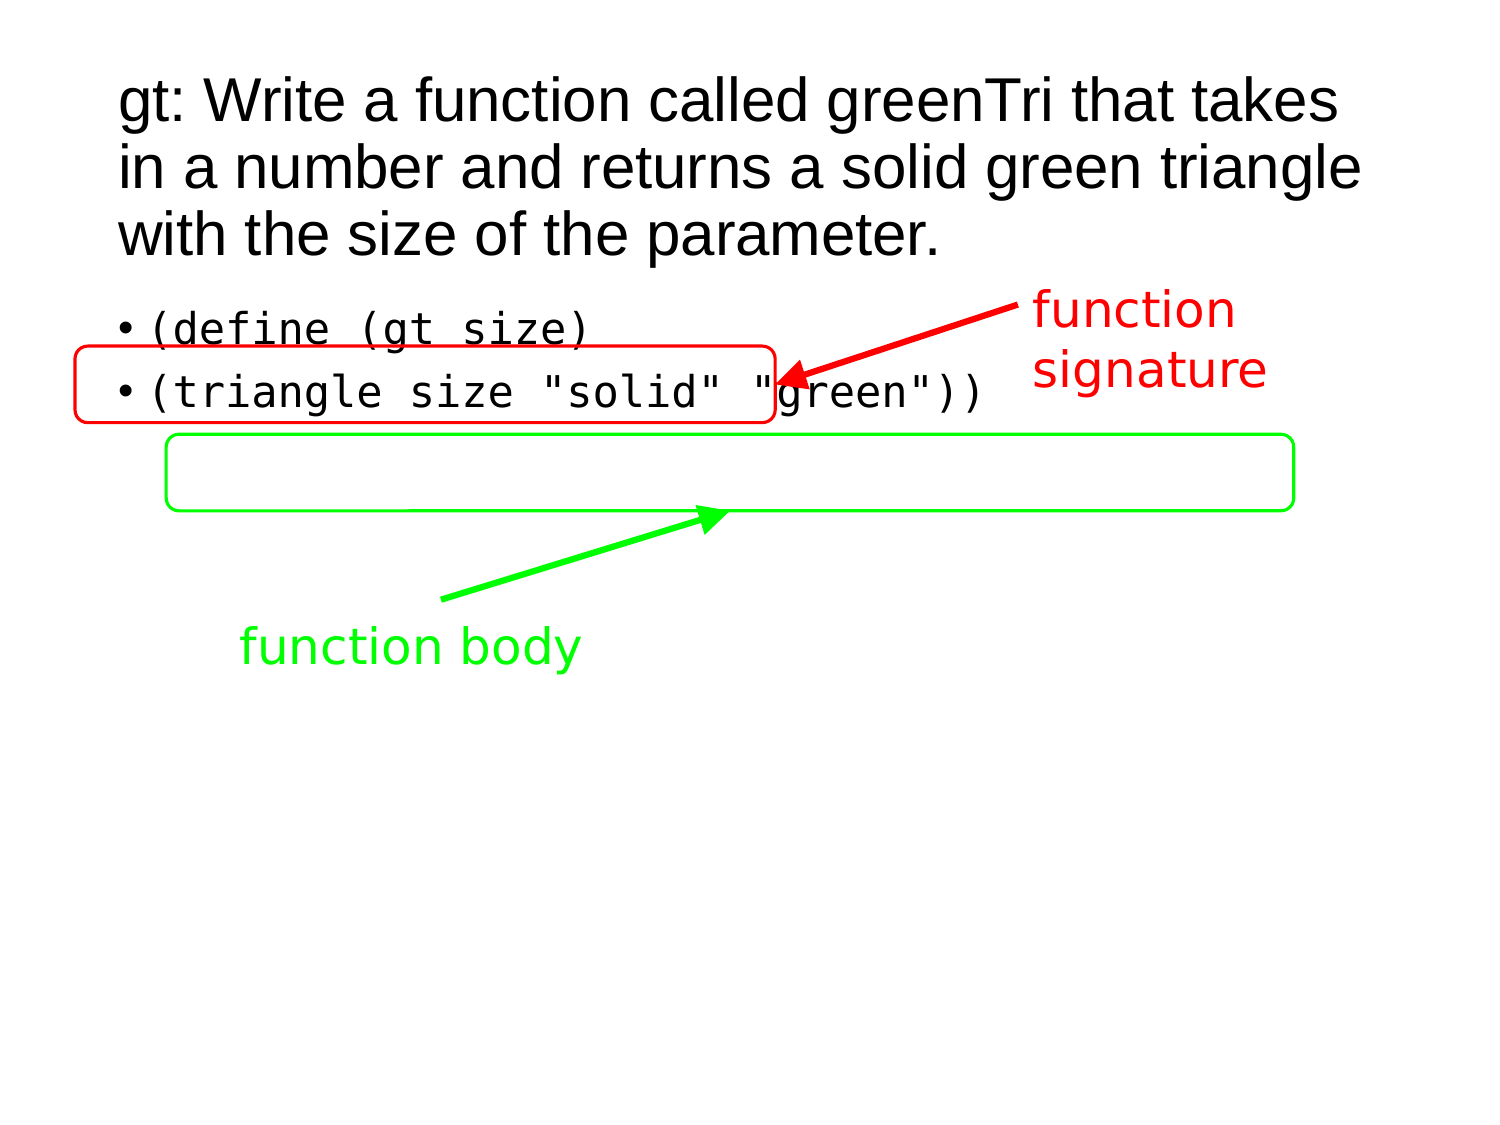

# gt: Write a function called greenTri that takes in a number and returns a solid green triangle with the size of the parameter.
function signature

(define (gt size)
(triangle size "solid" "green"))

function body